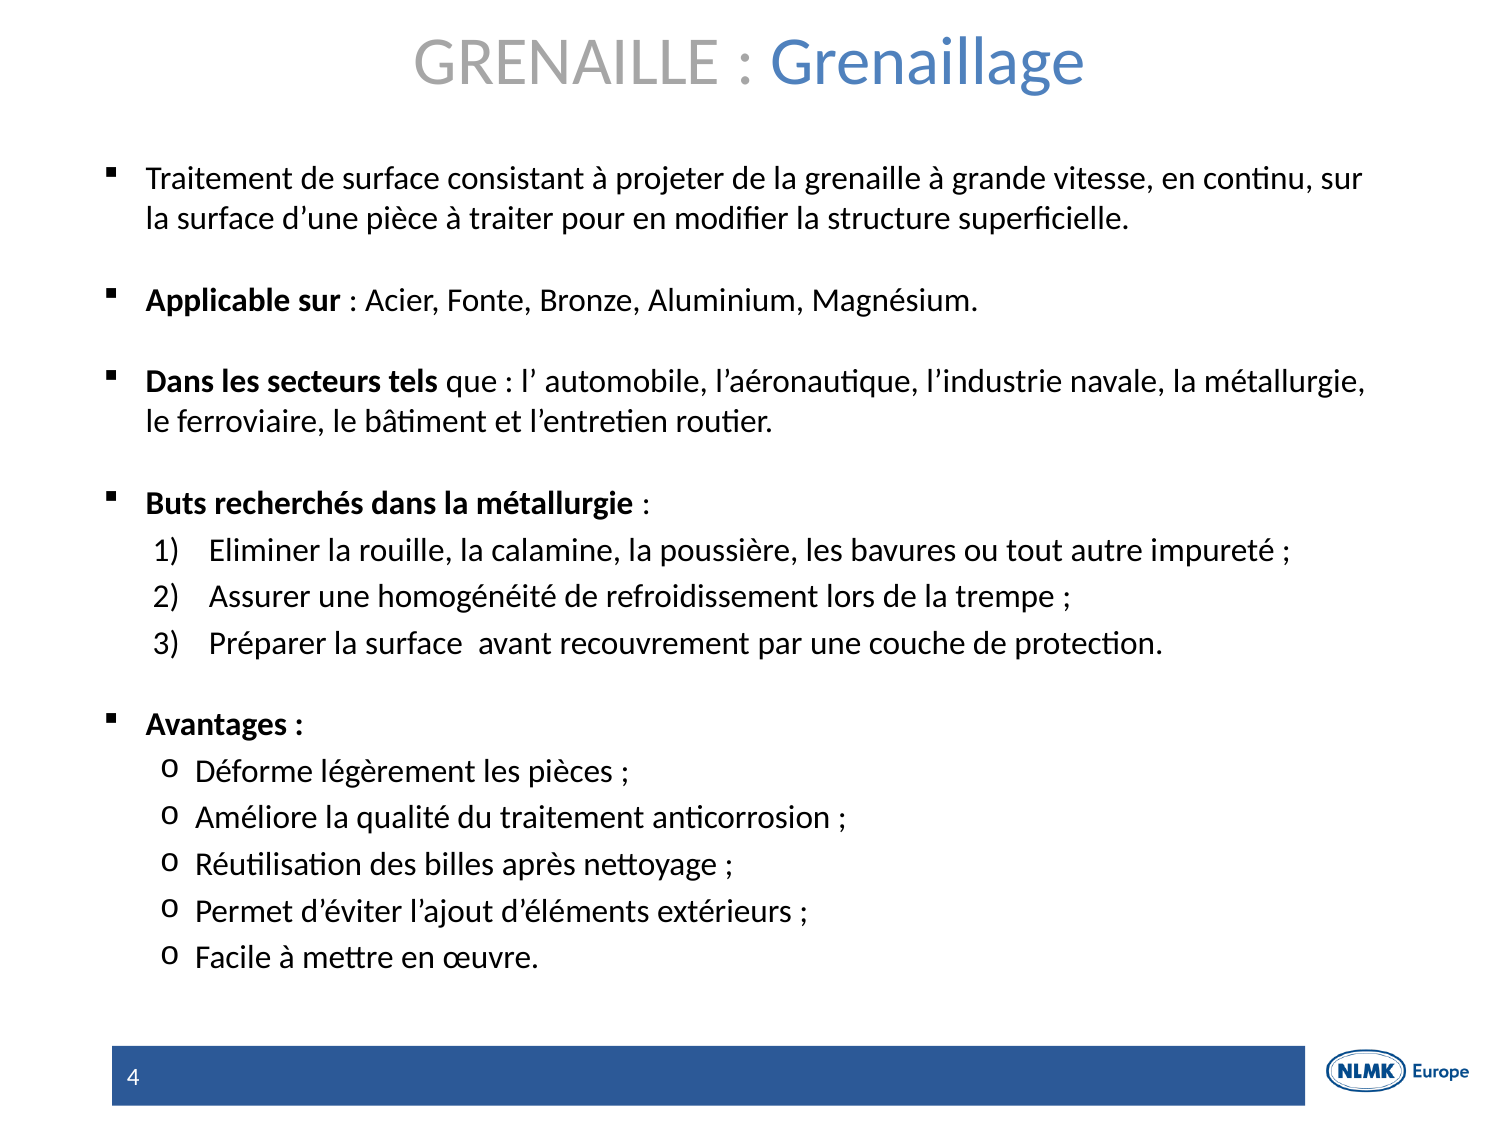

# GRENAILLE : Grenaillage
Traitement de surface consistant à projeter de la grenaille à grande vitesse, en continu, sur la surface d’une pièce à traiter pour en modifier la structure superficielle.

Applicable sur : Acier, Fonte, Bronze, Aluminium, Magnésium.

Dans les secteurs tels que : l’ automobile, l’aéronautique, l’industrie navale, la métallurgie, le ferroviaire, le bâtiment et l’entretien routier.

Buts recherchés dans la métallurgie :
Eliminer la rouille, la calamine, la poussière, les bavures ou tout autre impureté ;
Assurer une homogénéité de refroidissement lors de la trempe ;
Préparer la surface  avant recouvrement par une couche de protection.

Avantages :
Déforme légèrement les pièces ;
Améliore la qualité du traitement anticorrosion ;
Réutilisation des billes après nettoyage ;
Permet d’éviter l’ajout d’éléments extérieurs ;
Facile à mettre en œuvre.